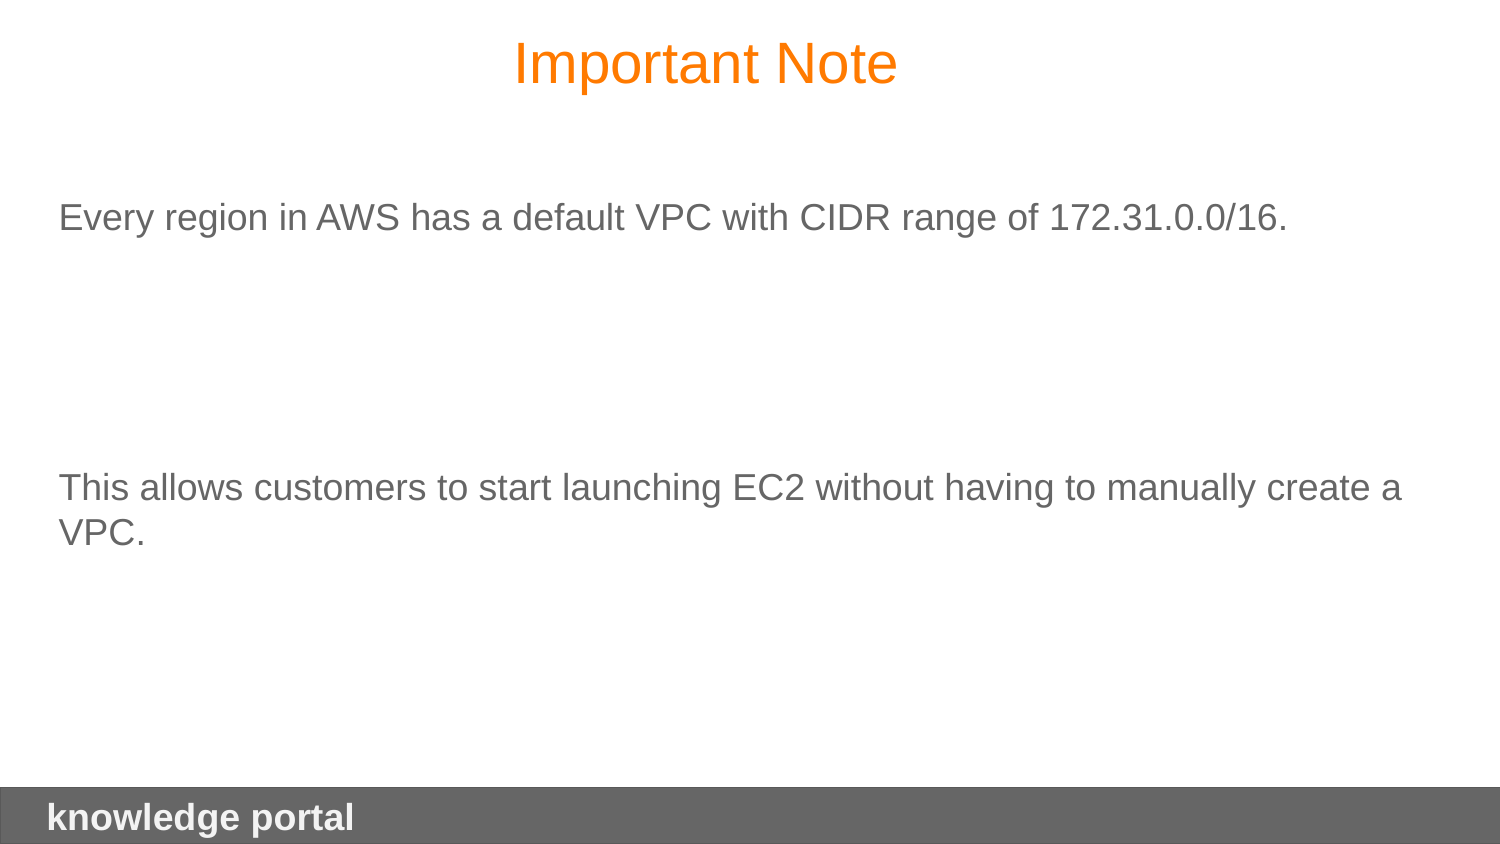

Important Note
Every region in AWS has a default VPC with CIDR range of 172.31.0.0/16.

This allows customers to start launching EC2 without having to manually create a VPC.

   knowledge portal